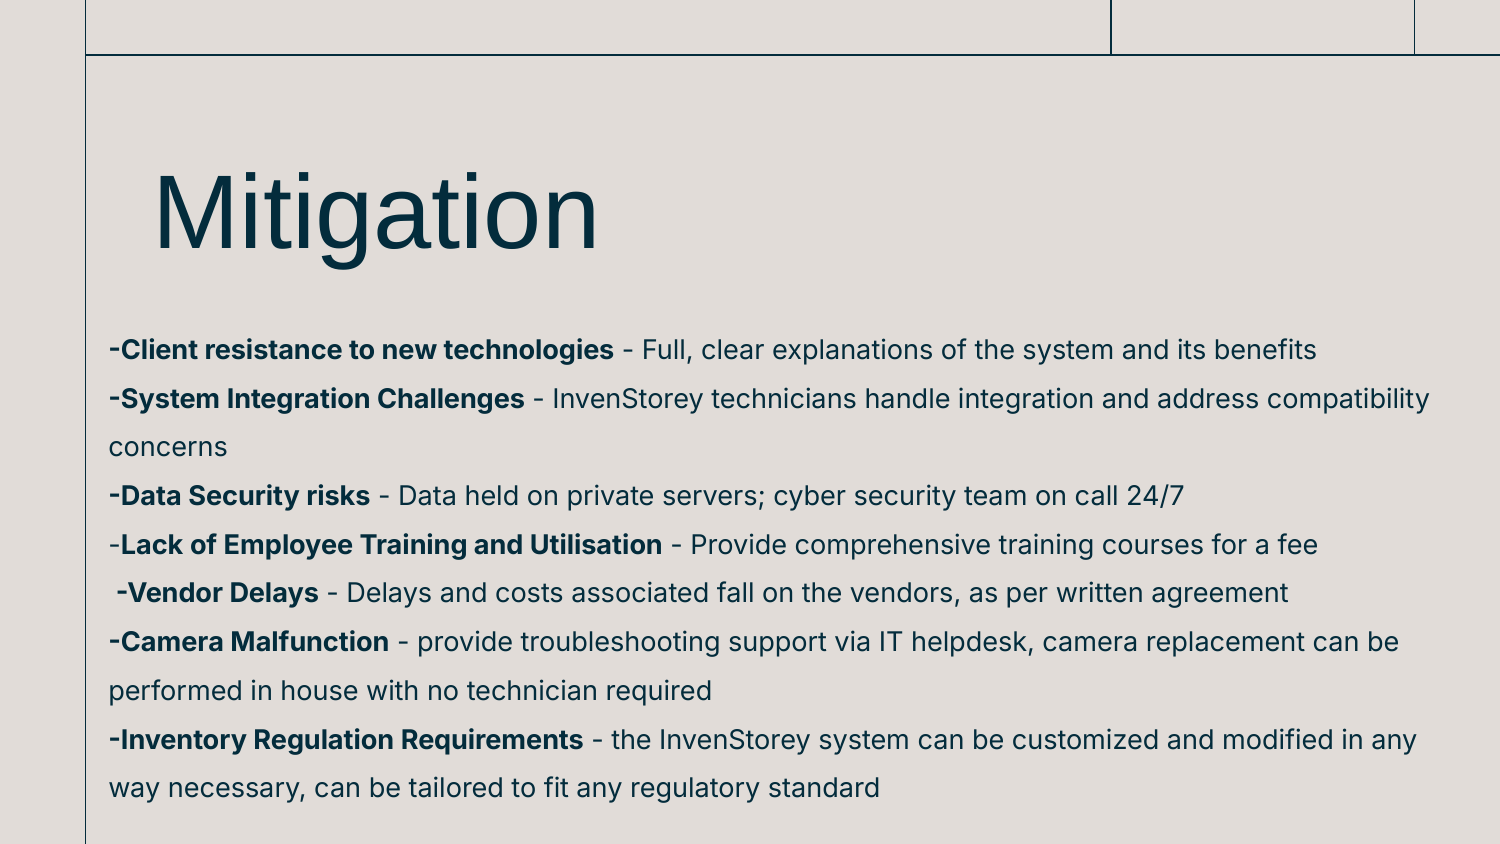

# Mitigation
-Client resistance to new technologies - Full, clear explanations of the system and its benefits
-System Integration Challenges - InvenStorey technicians handle integration and address compatibility concerns
-Data Security risks - Data held on private servers; cyber security team on call 24/7
-Lack of Employee Training and Utilisation - Provide comprehensive training courses for a fee
 -Vendor Delays - Delays and costs associated fall on the vendors, as per written agreement
-Camera Malfunction - provide troubleshooting support via IT helpdesk, camera replacement can be performed in house with no technician required
-Inventory Regulation Requirements - the InvenStorey system can be customized and modified in any way necessary, can be tailored to fit any regulatory standard